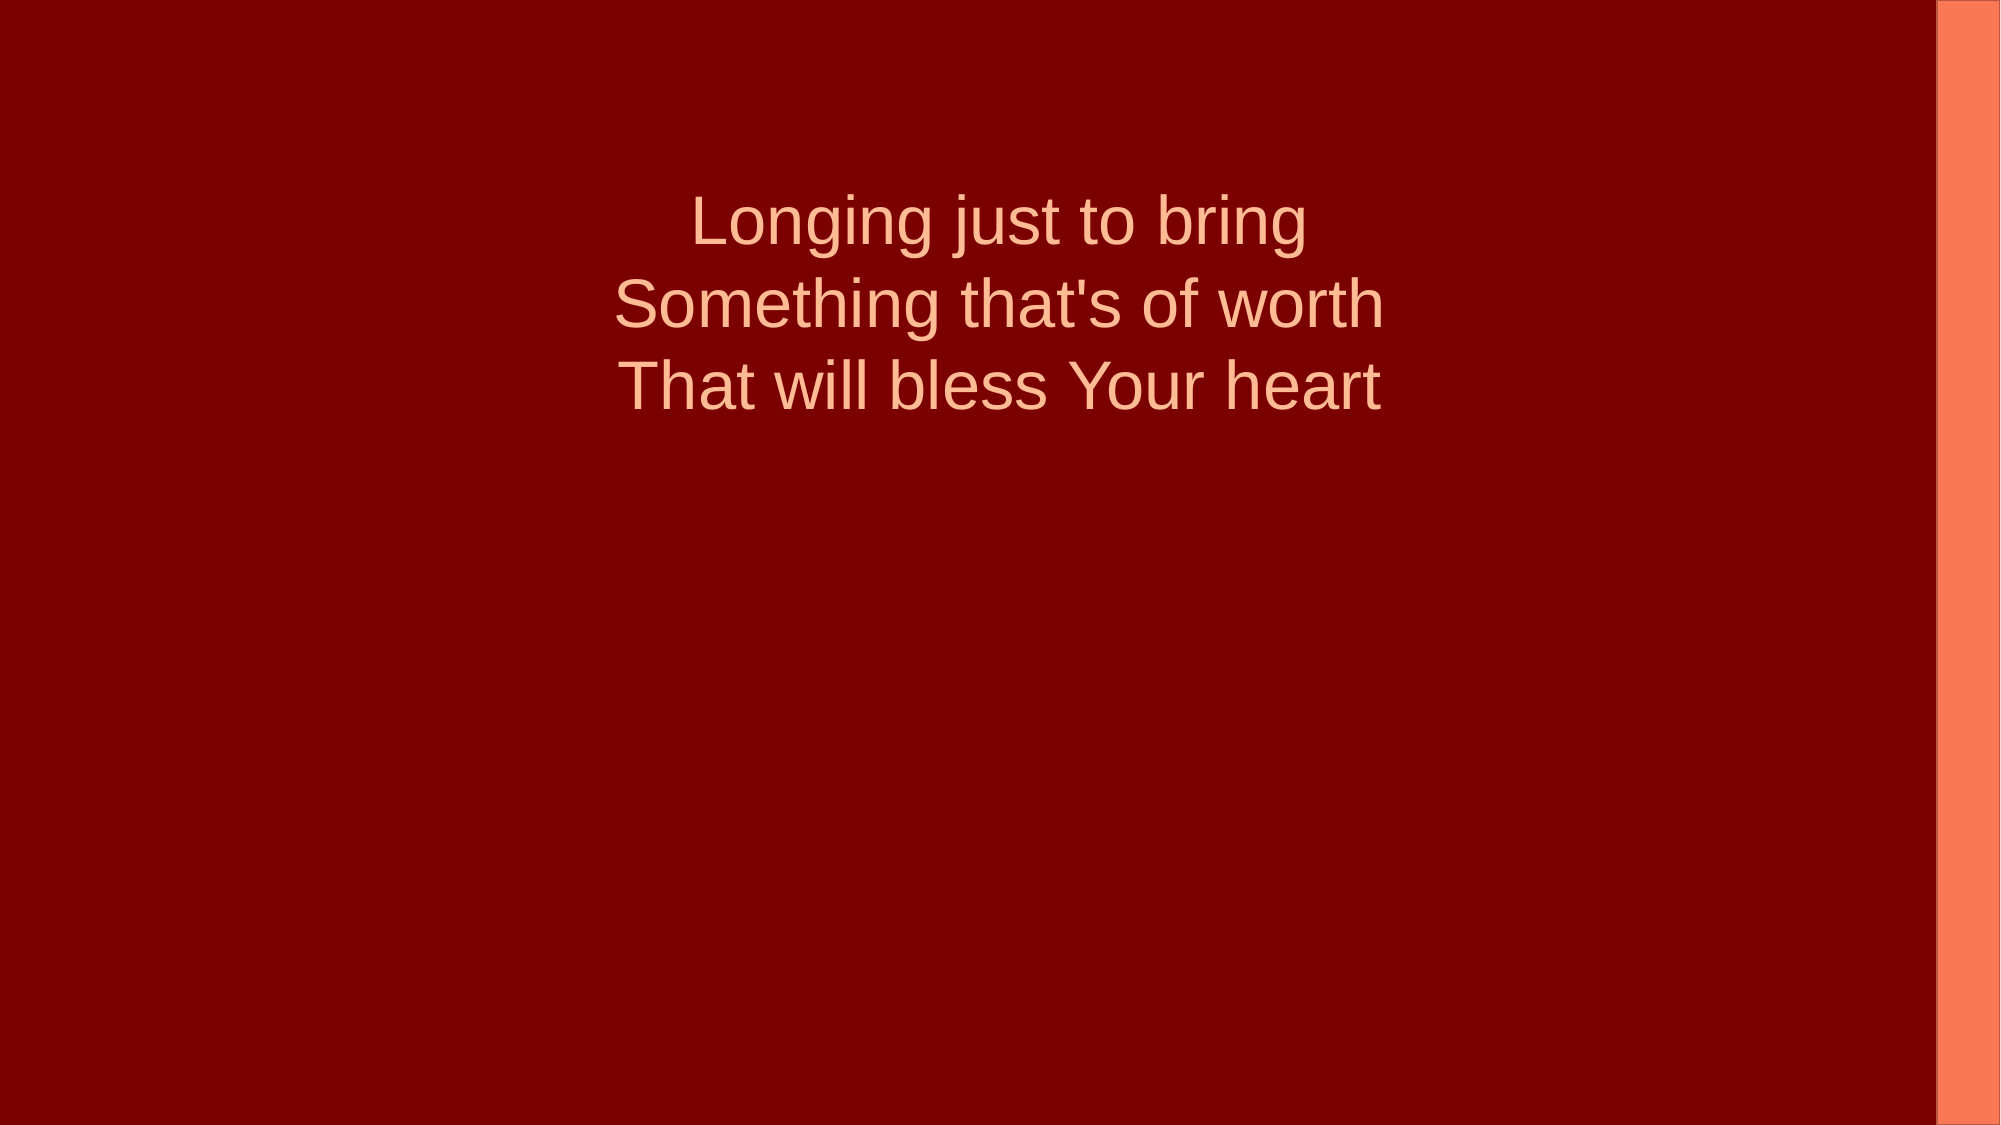

Longing just to bring
Something that's of worth
That will bless Your heart